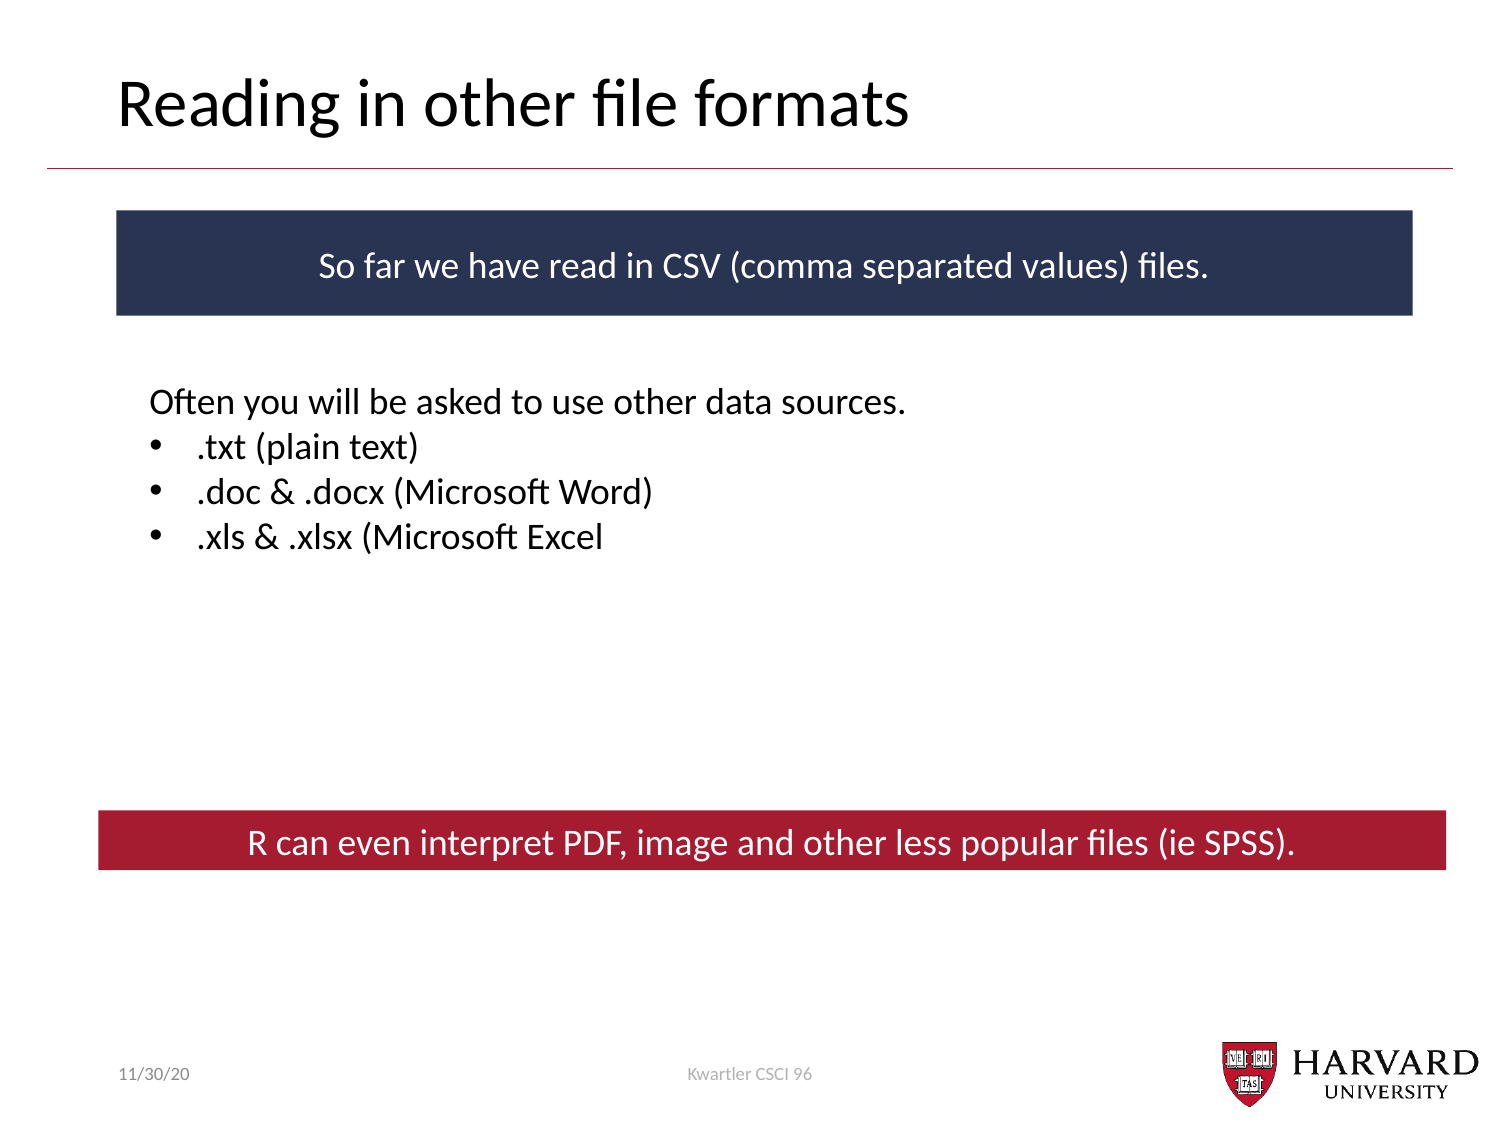

# Reading in other file formats
So far we have read in CSV (comma separated values) files.
Often you will be asked to use other data sources.
.txt (plain text)
.doc & .docx (Microsoft Word)
.xls & .xlsx (Microsoft Excel
R can even interpret PDF, image and other less popular files (ie SPSS).
11/30/20
Kwartler CSCI 96